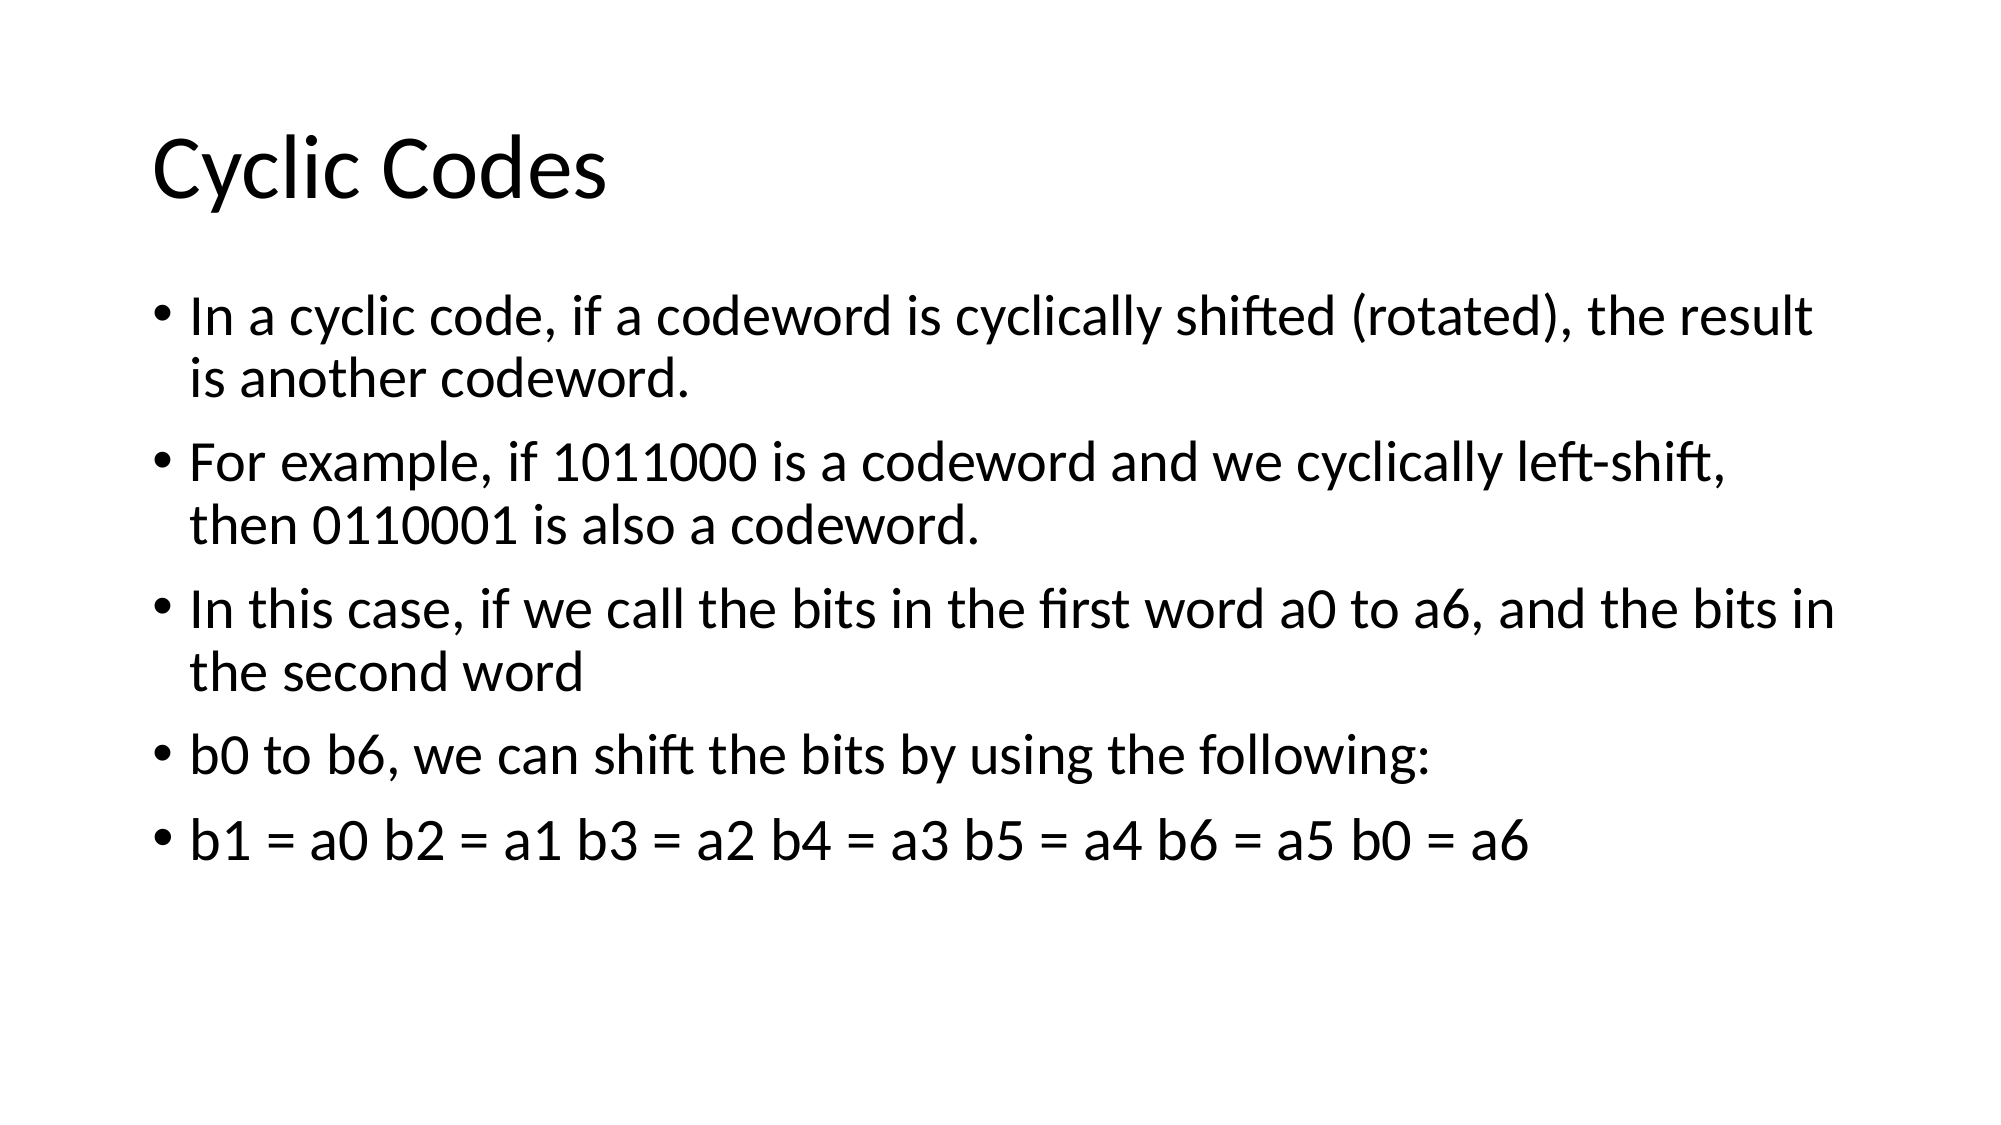

# Cyclic Codes
In a cyclic code, if a codeword is cyclically shifted (rotated), the result is another codeword.
For example, if 1011000 is a codeword and we cyclically left-shift, then 0110001 is also a codeword.
In this case, if we call the bits in the first word a0 to a6, and the bits in the second word
b0 to b6, we can shift the bits by using the following:
b1 = a0 b2 = a1 b3 = a2 b4 = a3 b5 = a4 b6 = a5 b0 = a6